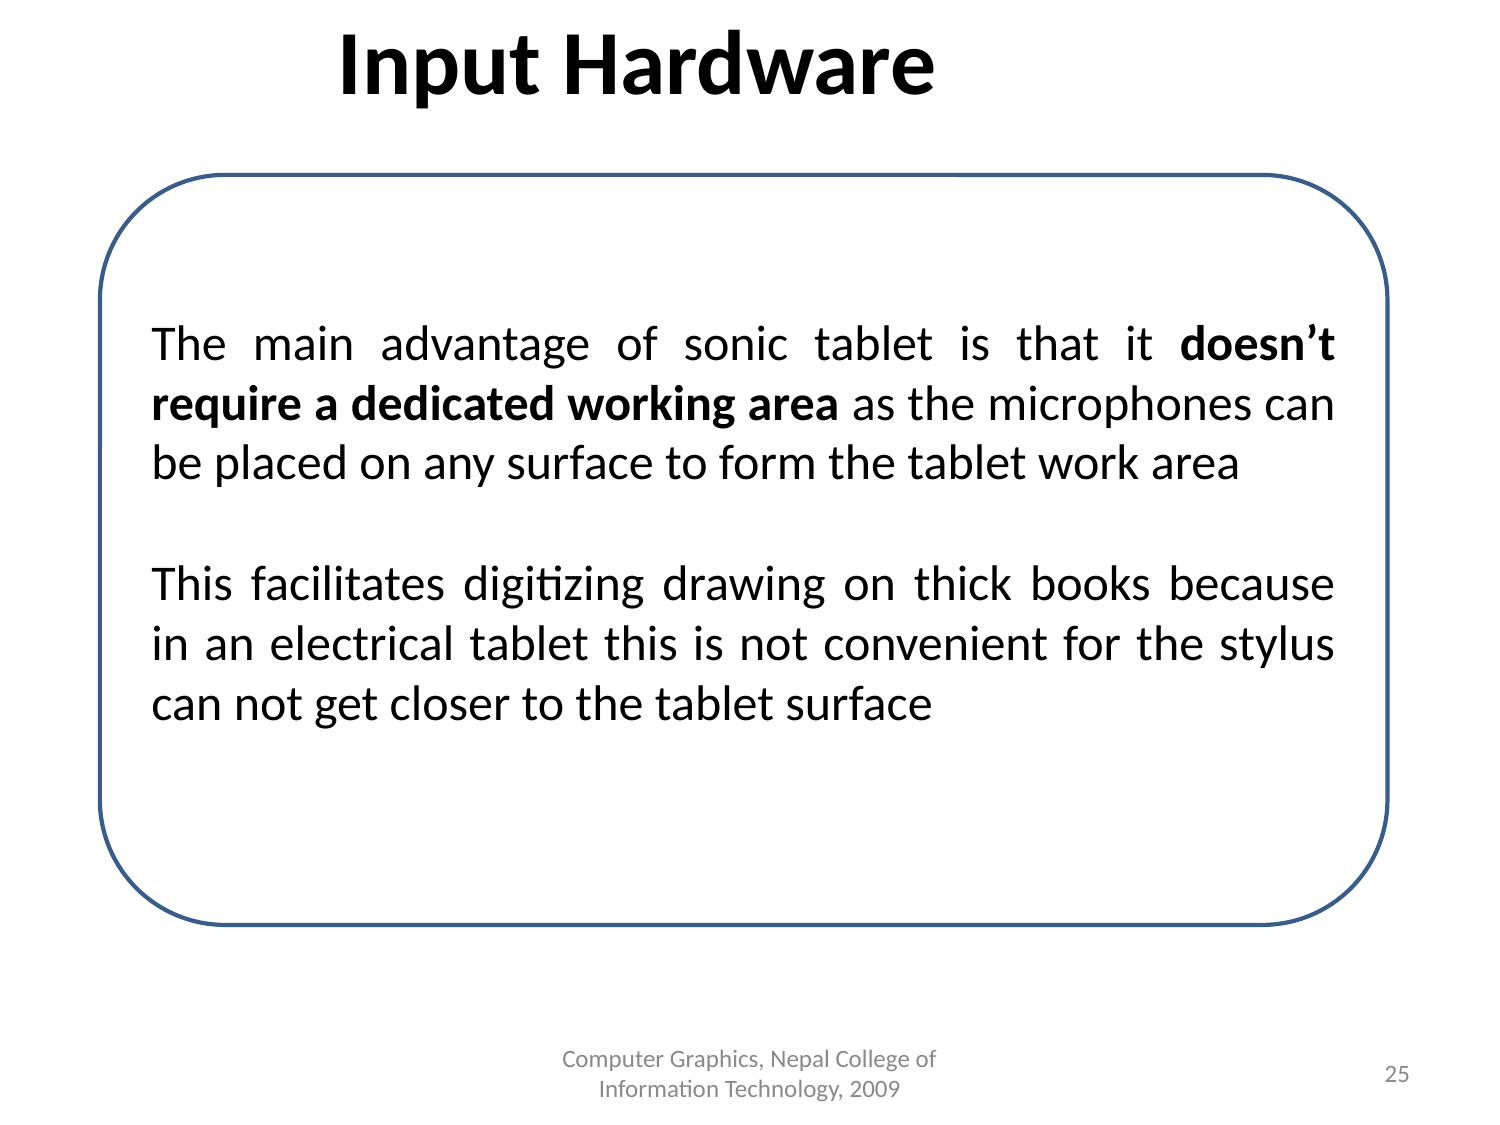

Input Hardware
The main advantage of sonic tablet is that it doesn’t require a dedicated working area as the microphones can be placed on any surface to form the tablet work area

This facilitates digitizing drawing on thick books because in an electrical tablet this is not convenient for the stylus can not get closer to the tablet surface

Computer Graphics, Nepal College of Information Technology, 2009
25